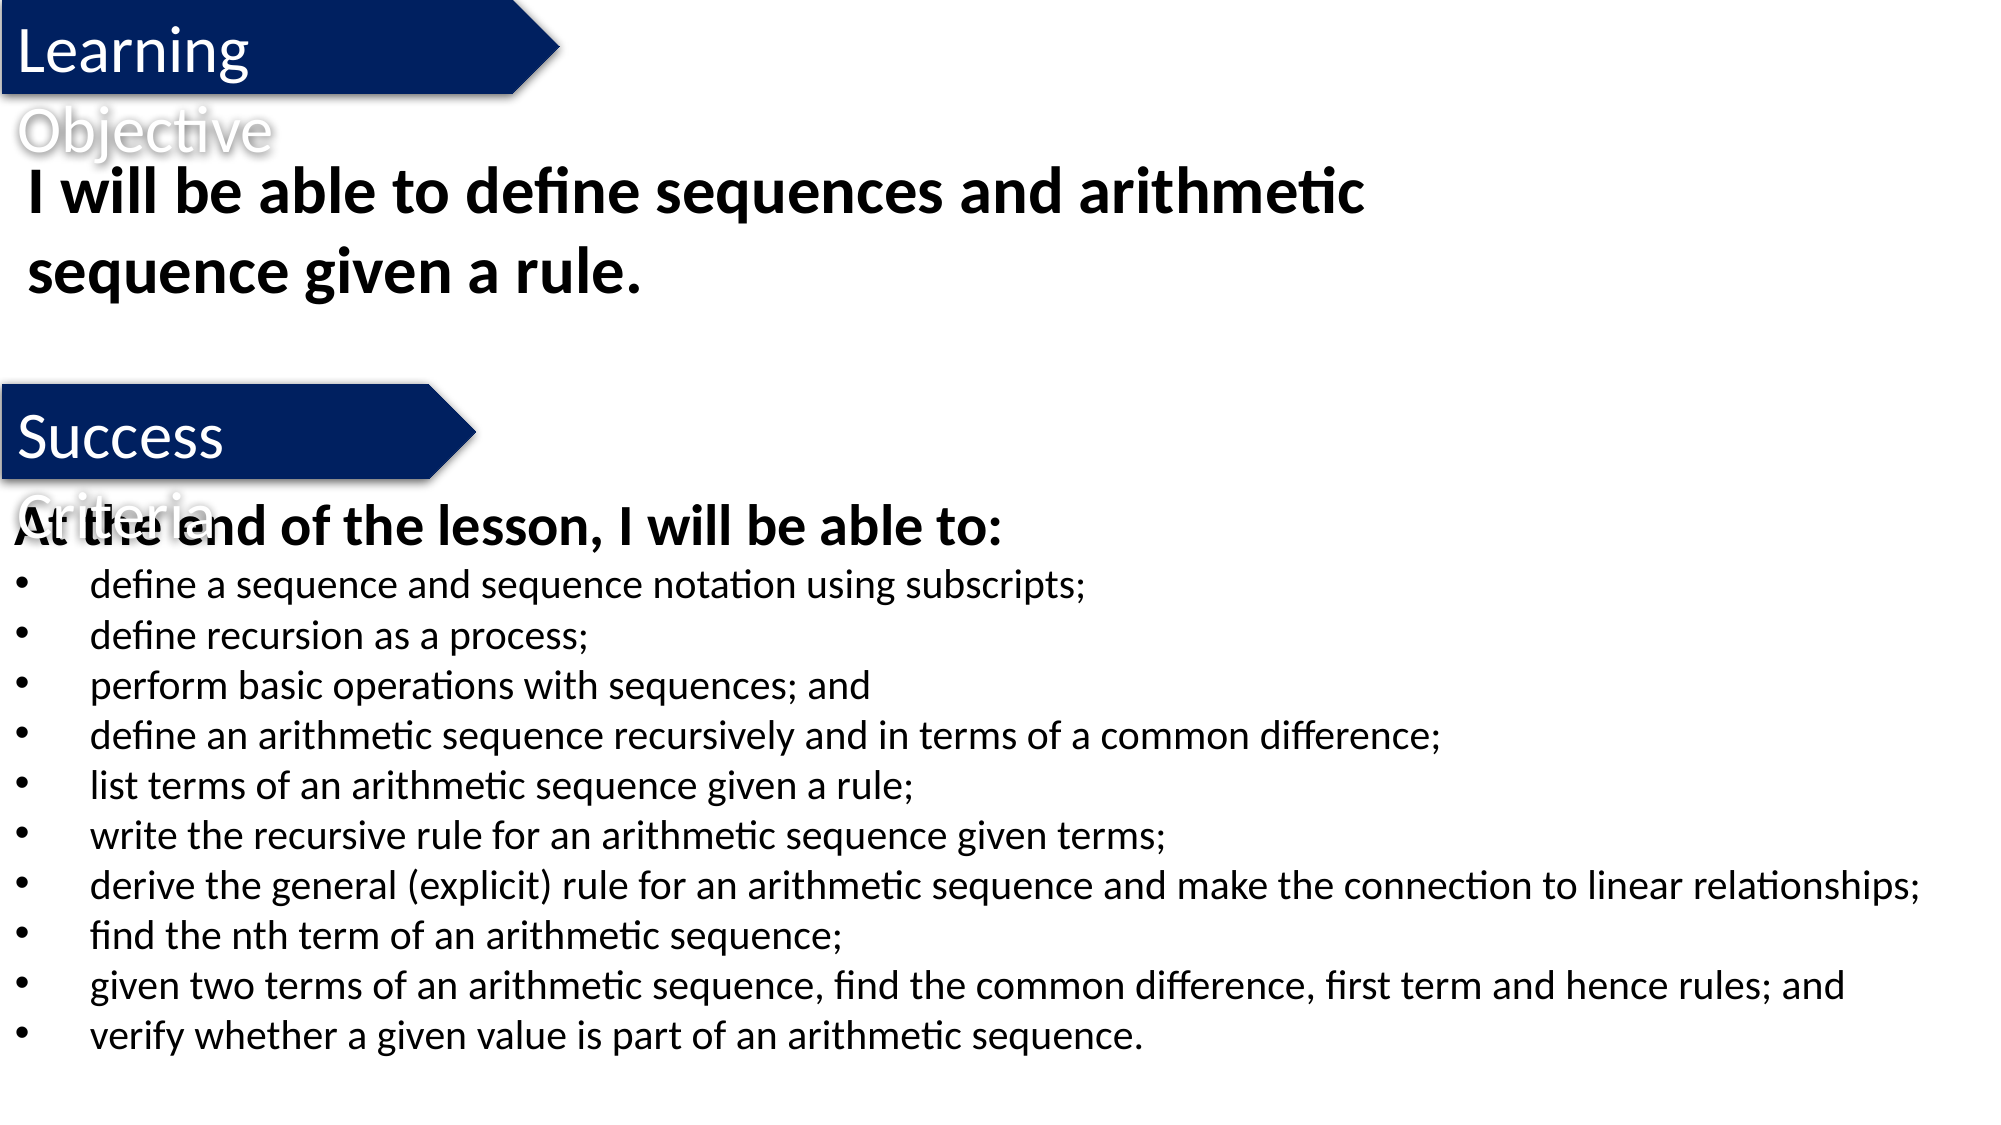

Learning Objective
I will be able to define sequences and arithmetic sequence given a rule.
Success Criteria
At the end of the lesson, I will be able to:
define a sequence and sequence notation using subscripts;
define recursion as a process;
perform basic operations with sequences; and
define an arithmetic sequence recursively and in terms of a common difference;
list terms of an arithmetic sequence given a rule;
write the recursive rule for an arithmetic sequence given terms;
derive the general (explicit) rule for an arithmetic sequence and make the connection to linear relationships;
find the nth term of an arithmetic sequence;
given two terms of an arithmetic sequence, find the common difference, first term and hence rules; and
verify whether a given value is part of an arithmetic sequence.